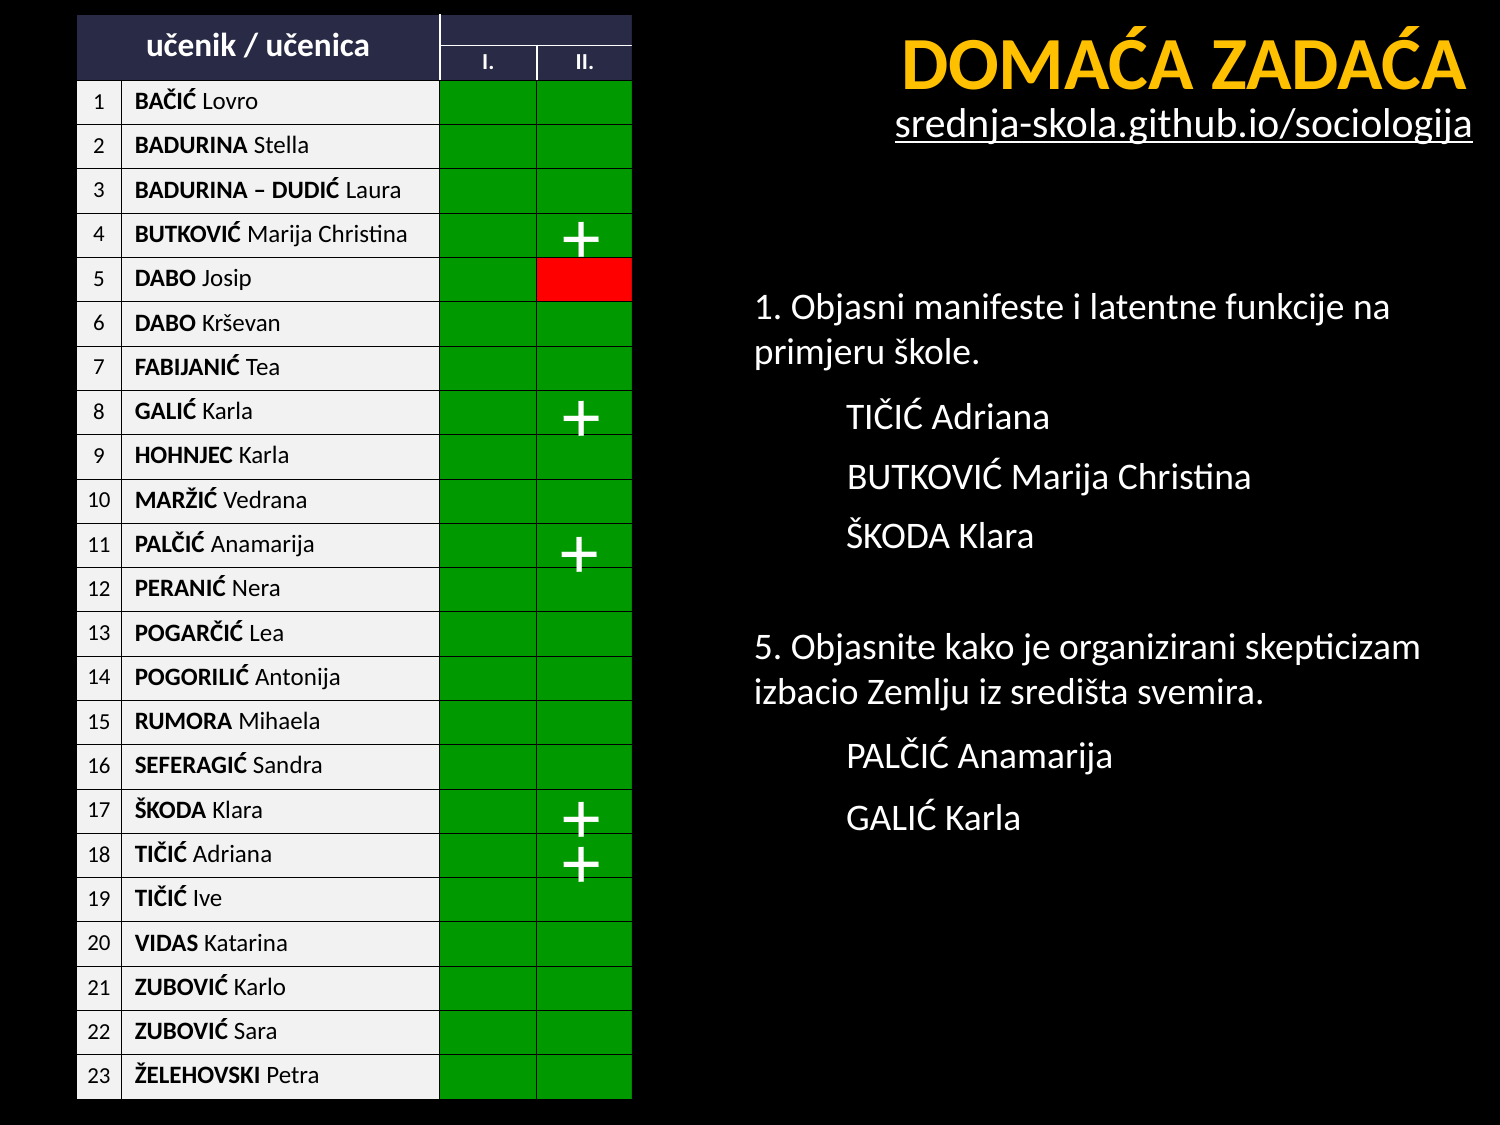

| učenik / učenica |  | zadaća br |  |  |  |  |  |  |  |  |
| --- | --- | --- | --- | --- | --- | --- | --- | --- | --- | --- |
|  |  | I. | II. | III. | IV. | V. | VI. | VII. | VIII. | OCJENA |
| 1 | BAČIĆ Lovro |  |  |  |  |  |  |  |  |  |
| 2 | BADURINA Stella |  |  |  |  |  |  |  |  |  |
| 3 | BADURINA – DUDIĆ Laura |  |  |  |  |  |  |  |  |  |
| 4 | BUTKOVIĆ Marija Christina |  |  |  |  |  |  |  |  |  |
| 5 | DABO Josip |  |  |  |  |  |  |  |  |  |
| 6 | DABO Krševan |  |  |  |  |  |  |  |  |  |
| 7 | FABIJANIĆ Tea |  |  |  |  |  |  |  |  |  |
| 8 | GALIĆ Karla |  |  |  |  |  |  |  |  |  |
| 9 | HOHNJEC Karla |  |  |  |  |  |  |  |  |  |
| 10 | MARŽIĆ Vedrana |  |  |  |  |  |  |  |  |  |
| 11 | PALČIĆ Anamarija |  |  |  |  |  |  |  |  |  |
| 12 | PERANIĆ Nera |  |  |  |  |  |  |  |  |  |
| 13 | POGARČIĆ Lea |  |  |  |  |  |  |  |  |  |
| 14 | POGORILIĆ Antonija |  |  |  |  |  |  |  |  |  |
| 15 | RUMORA Mihaela |  |  |  |  |  |  |  |  |  |
| 16 | SEFERAGIĆ Sandra |  |  |  |  |  |  |  |  |  |
| 17 | ŠKODA Klara |  |  |  |  |  |  |  |  |  |
| 18 | TIČIĆ Adriana |  |  |  |  |  |  |  |  |  |
| 19 | TIČIĆ Ive |  |  |  |  |  |  |  |  |  |
| 20 | VIDAS Katarina |  |  |  |  |  |  |  |  |  |
| 21 | ZUBOVIĆ Karlo |  |  |  |  |  |  |  |  |  |
| 22 | ZUBOVIĆ Sara |  |  |  |  |  |  |  |  |  |
| 23 | ŽELEHOVSKI Petra |  |  |  |  |  |  |  |  |  |
DOMAĆA ZADAĆA
srednja-skola.github.io/sociologija
+
1. Objasni manifeste i latentne funkcije na primjeru škole.
TIČIĆ Adriana
BUTKOVIĆ Marija Christina
ŠKODA Klara
+
+
5. Objasnite kako je organizirani skepticizam izbacio Zemlju iz središta svemira.
PALČIĆ Anamarija
GALIĆ Karla
+
+